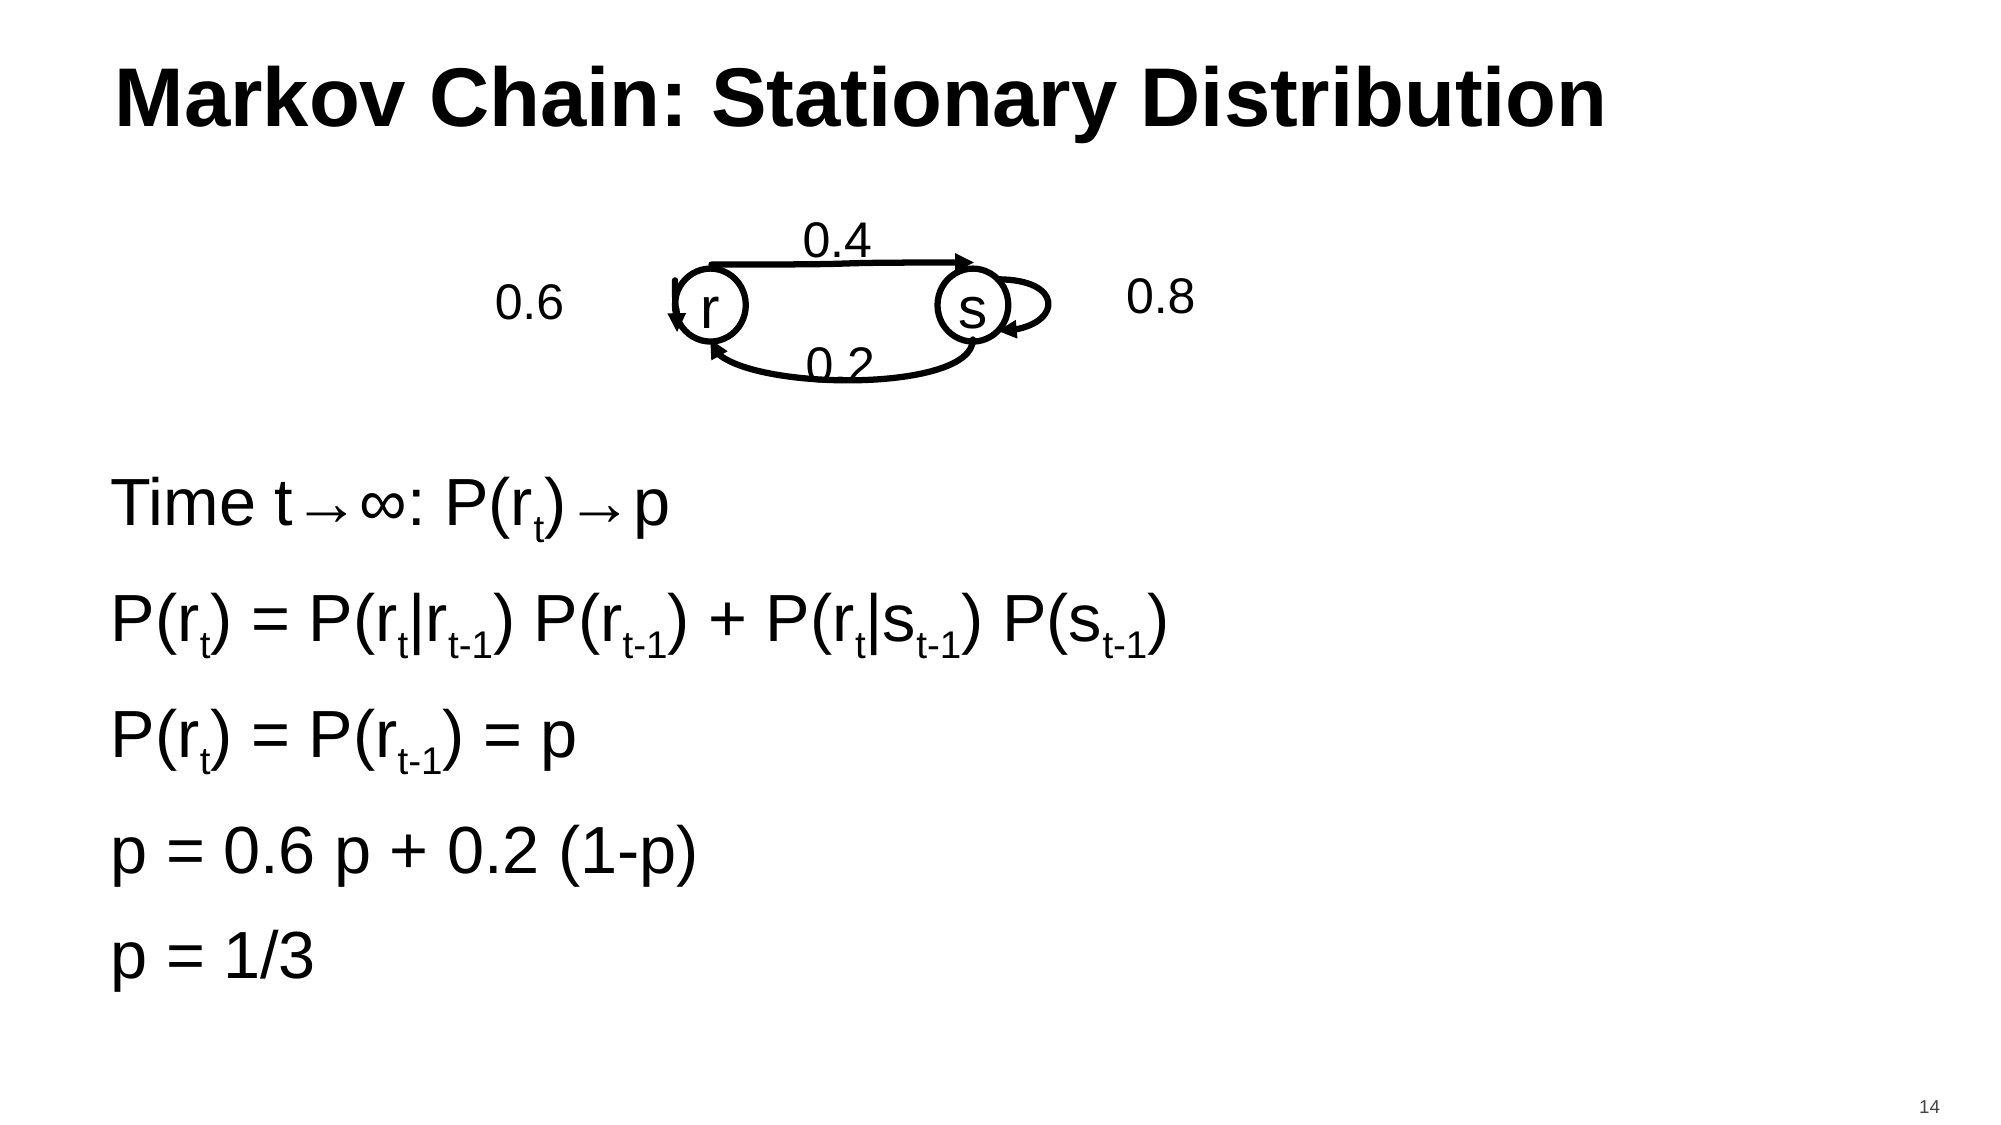

# Markov Chain: Stationary Distribution
0.4
0.8
0.6
r
s
0.2
Time t→∞: P(rt)→p
P(rt) = P(rt|rt-1) P(rt-1) + P(rt|st-1) P(st-1)
P(rt) = P(rt-1) = p
p = 0.6 p + 0.2 (1-p)
p = 1/3

14